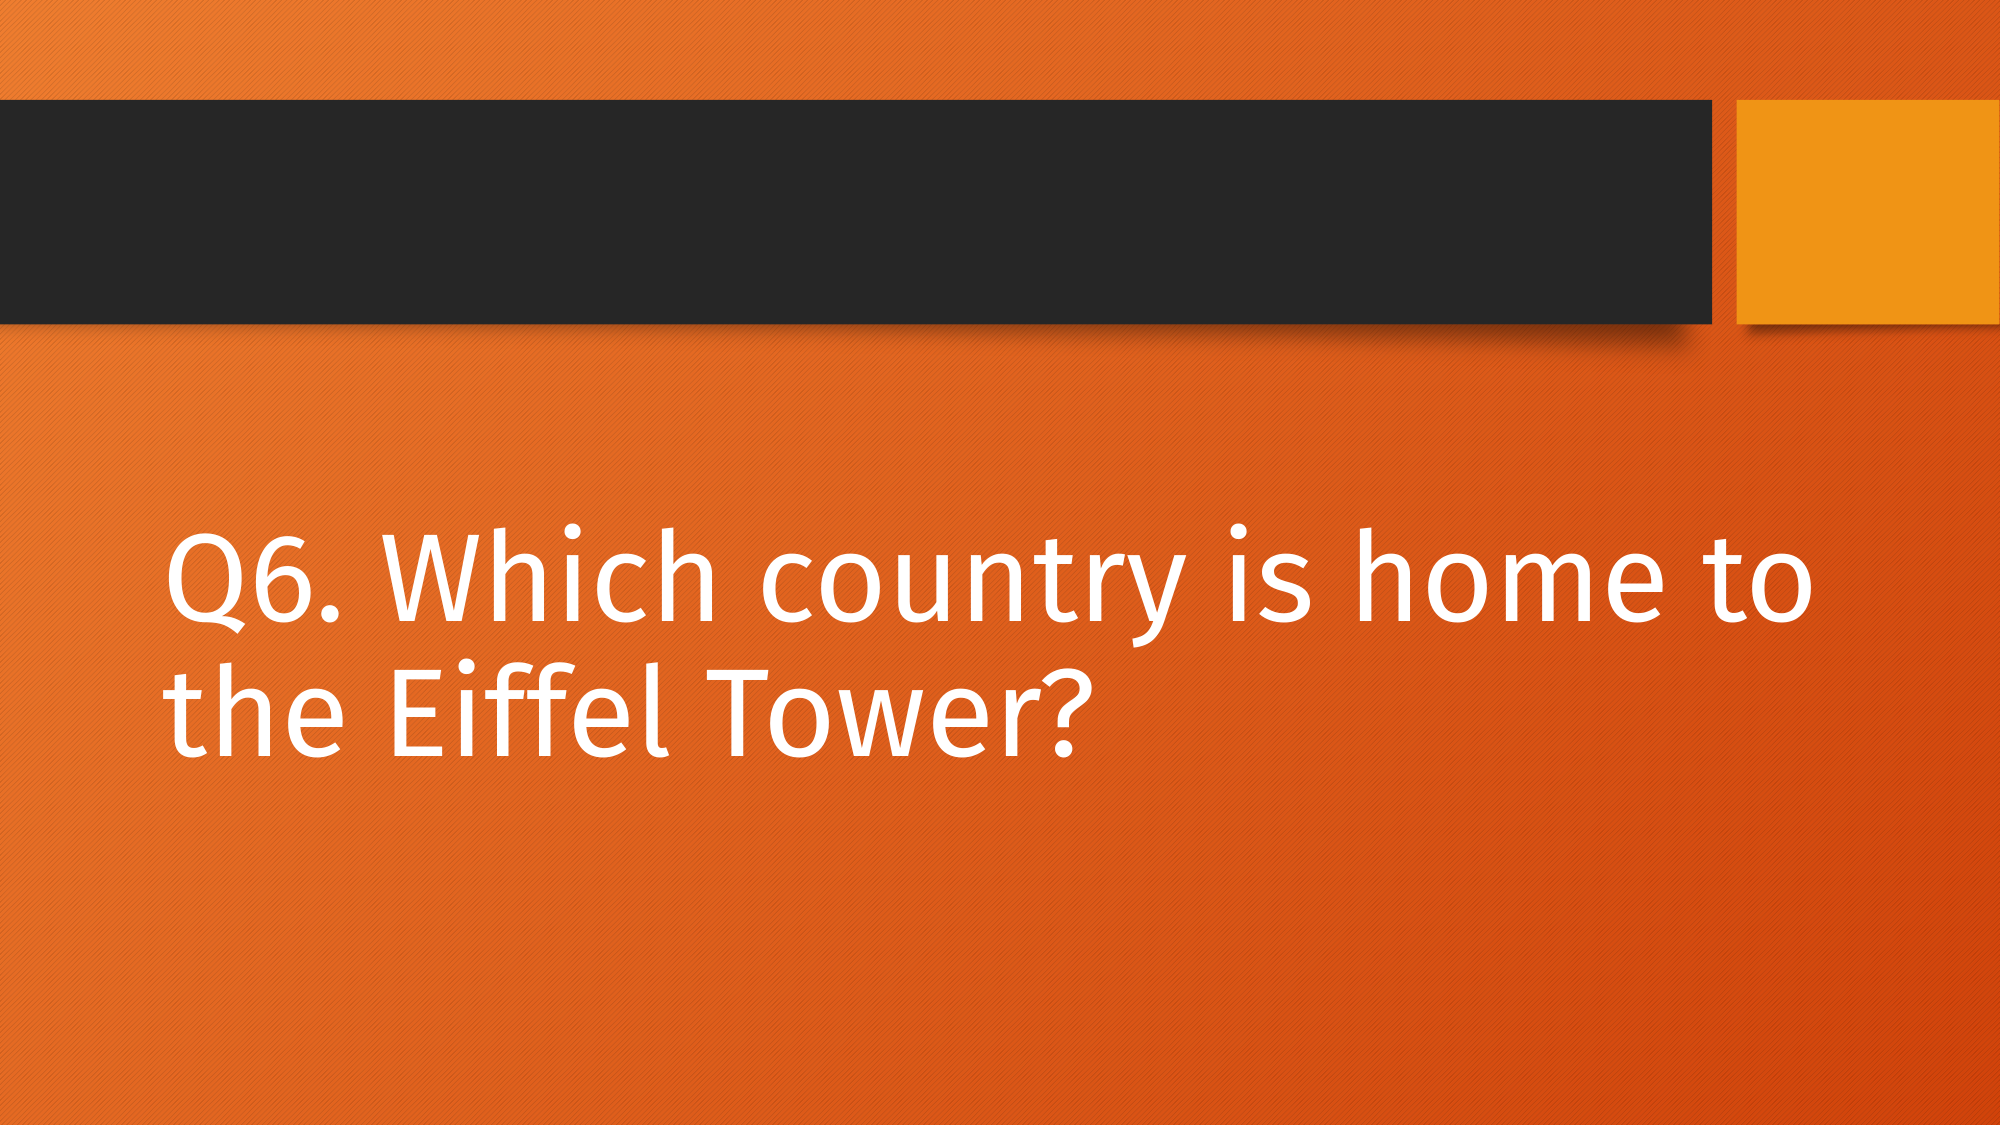

# Q6. Which country is home to the Eiffel Tower?